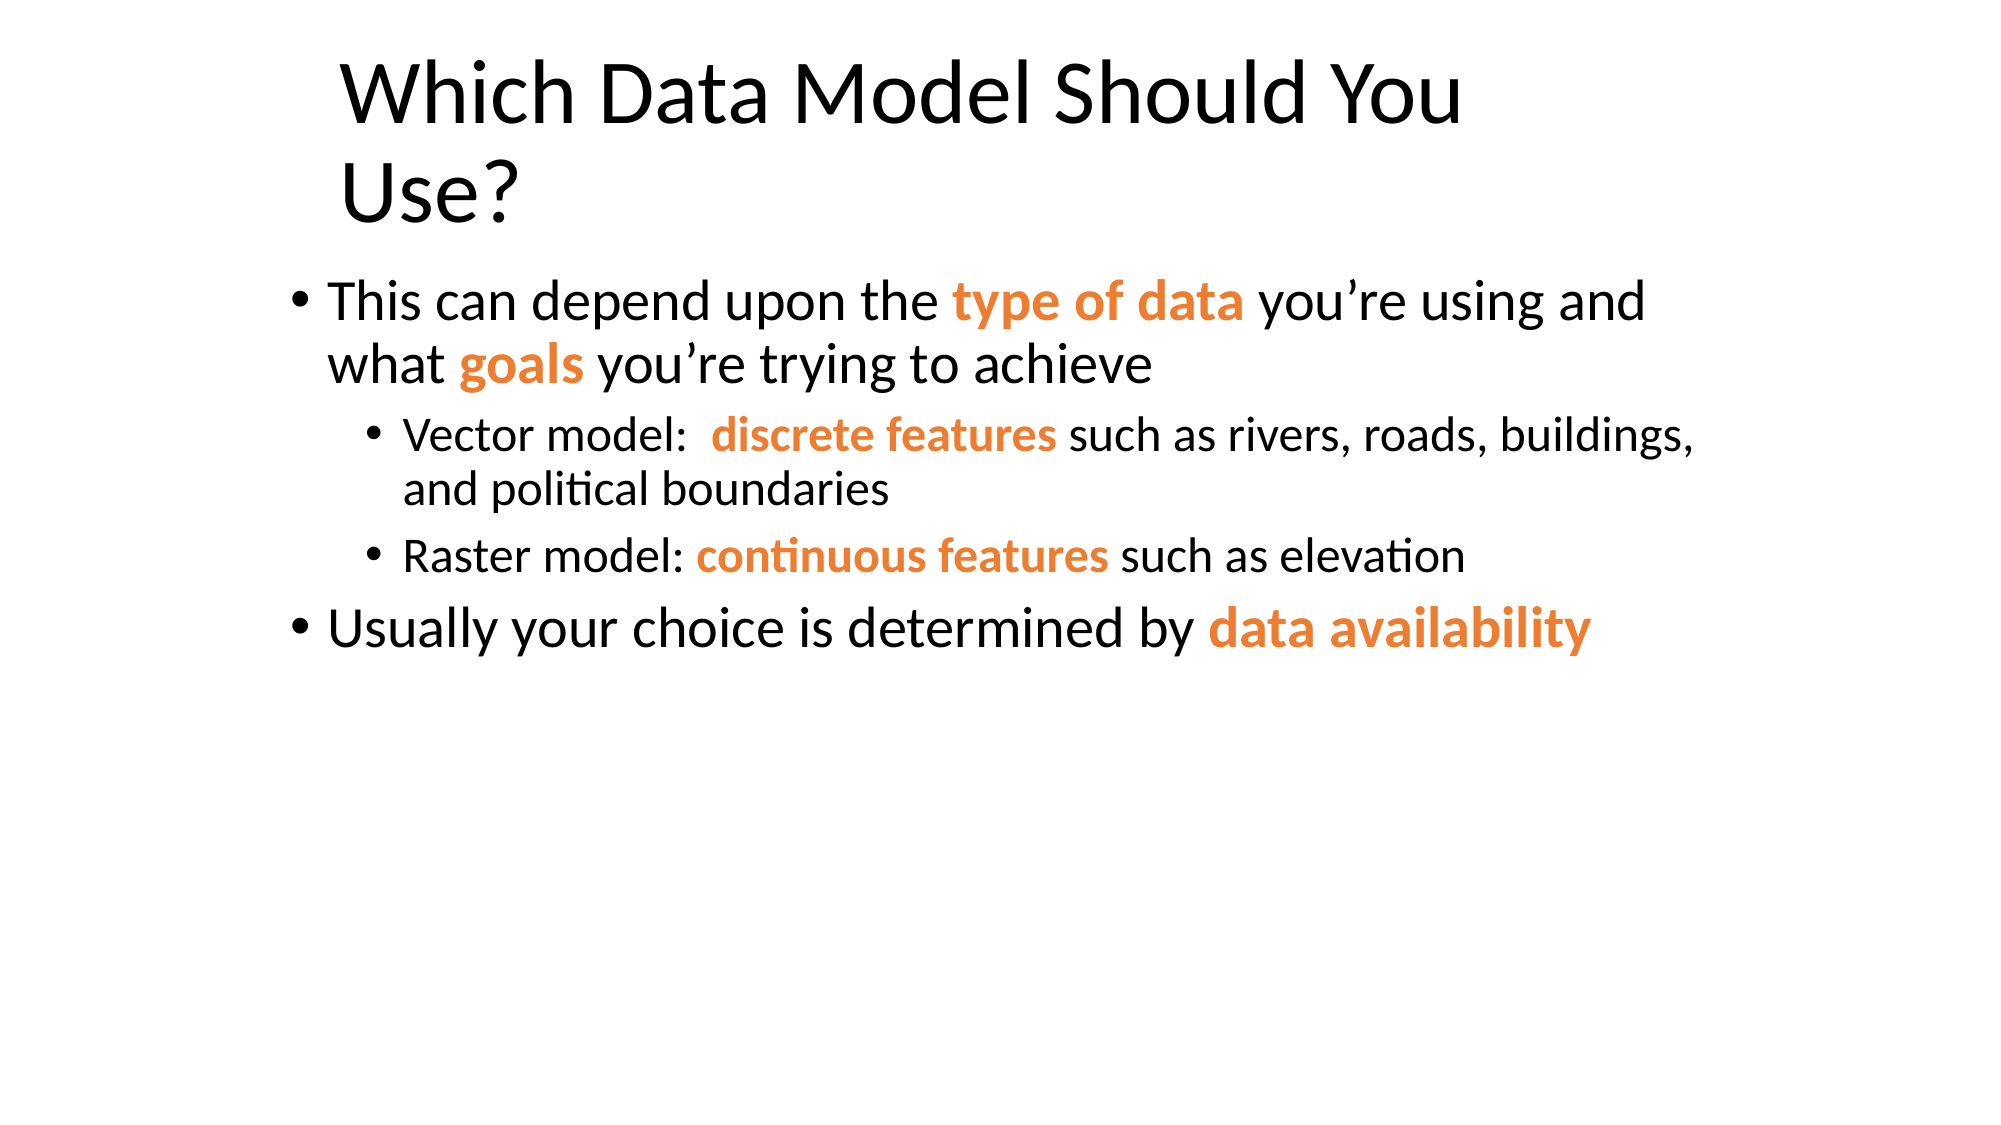

# Which Data Model Should You Use?
This can depend upon the type of data you’re using and what goals you’re trying to achieve
Vector model:  discrete features such as rivers, roads, buildings, and political boundaries
Raster model: continuous features such as elevation
Usually your choice is determined by data availability